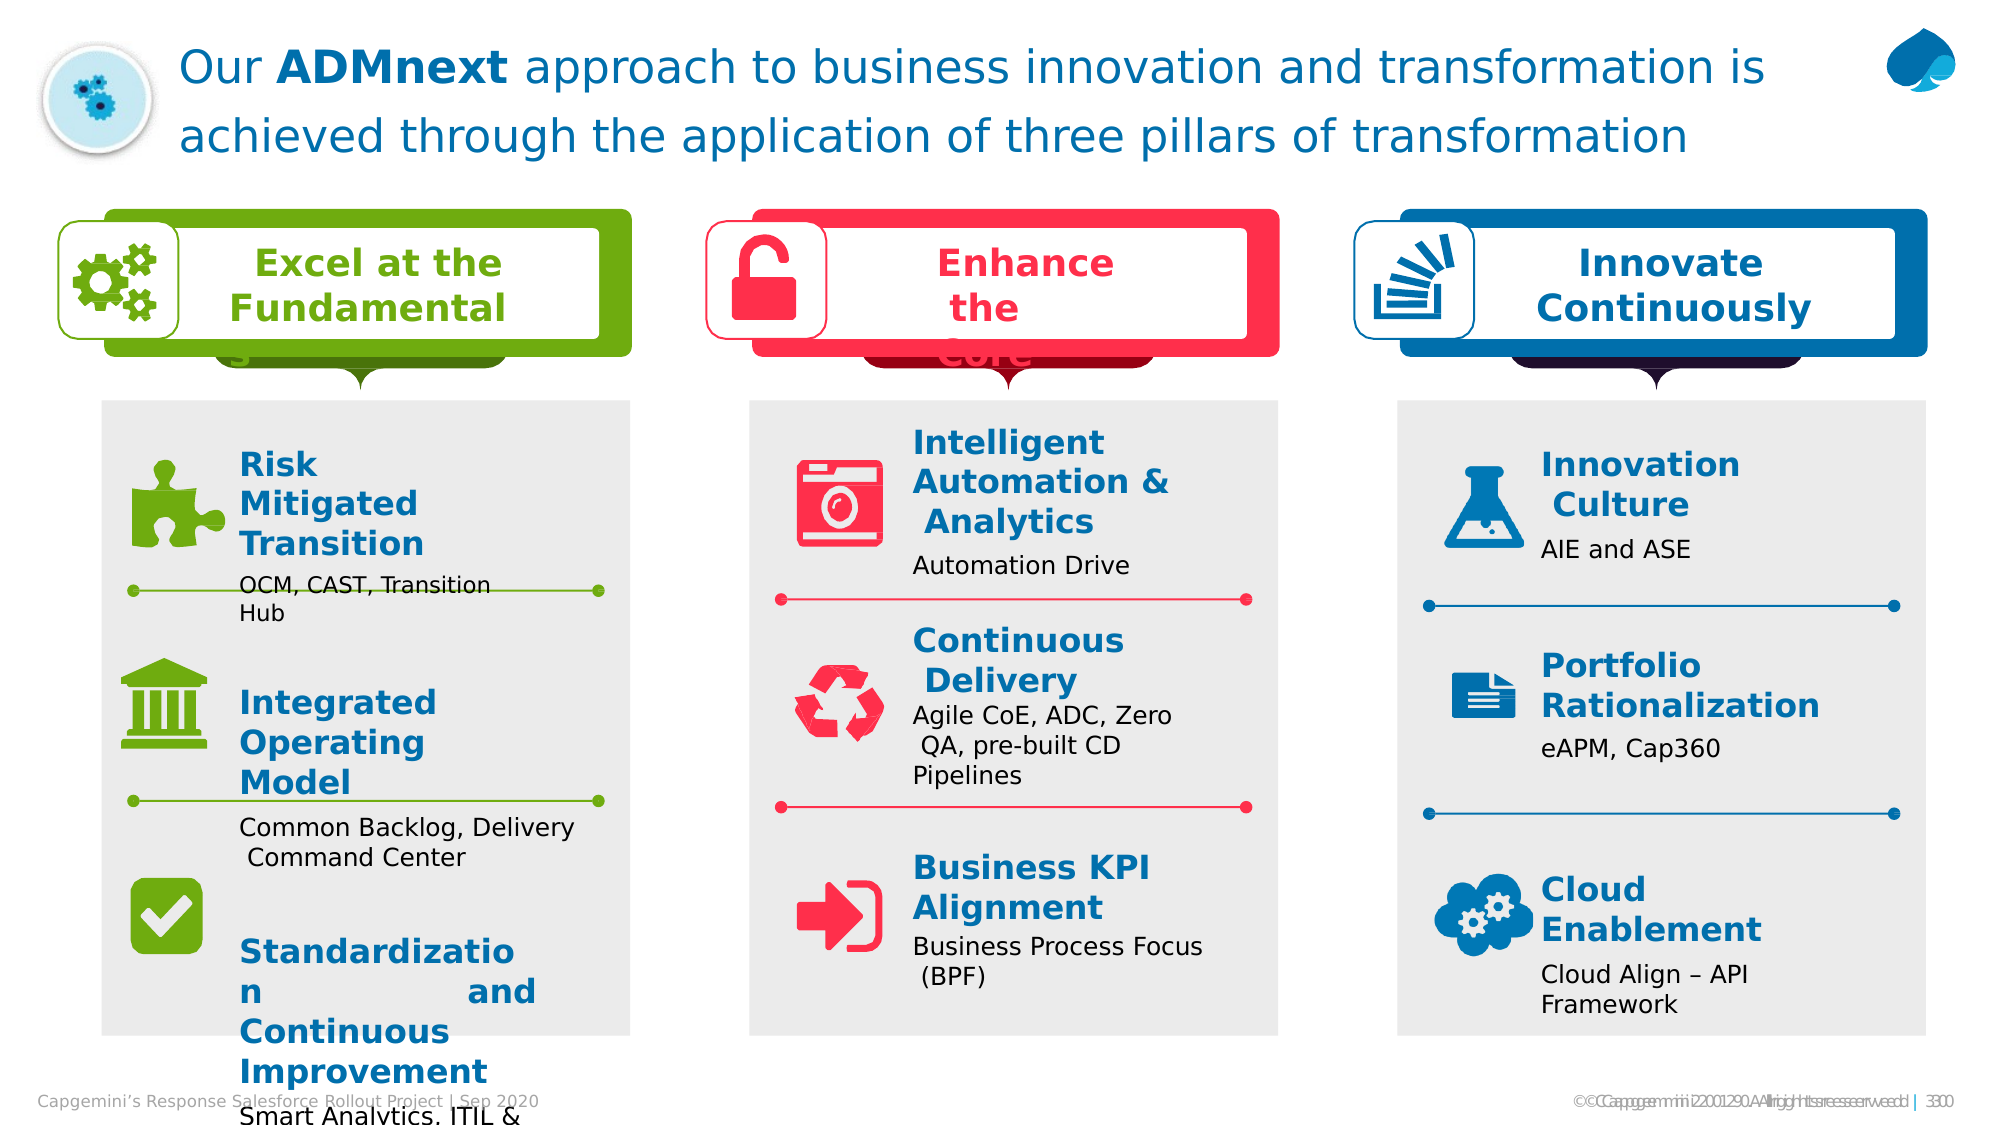

# Our ADMnext approach to business innovation and transformation is  achieved through the application of three pillars of transformation

Excel at the  Fundamentals
Enhance  the Core
Innovate  Continuously

Intelligent  Automation &  Analytics
Automation Drive

Continuous  Delivery
Agile CoE, ADC, Zero  QA, pre-built CD  Pipelines

Business KPI
Alignment
Business Process Focus  (BPF)
Risk Mitigated  Transition
OCM, CAST, Transition Hub

Integrated  Operating Model
Common Backlog, Delivery  Command Center

Standardization  and Continuous  Improvement
Smart Analytics, ITIL & Lean
Processes, FMA, “Shift Left”
Innovation  Culture
AIE and ASE

Portfolio  Rationalization
eAPM, Cap360

Cloud Enablement
Cloud Align – API  Framework

Capgemini’s Response Salesforce Rollout Project | Sep 2020
©©CCaappggeemminini i22001290..AAllllrrigighhttssrreesseerrvveedd | 3300